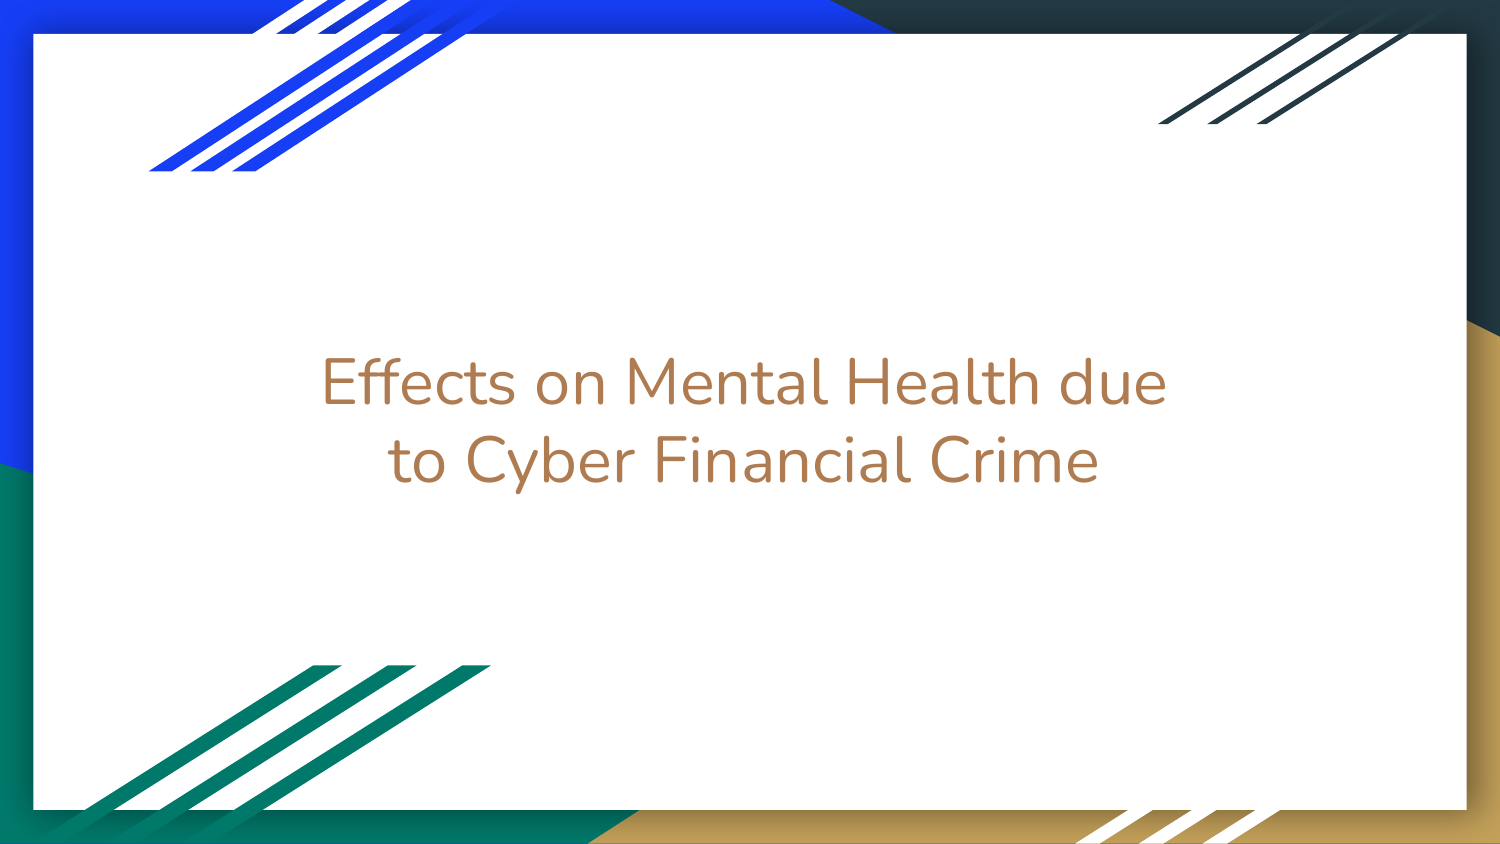

# Effects on Mental Health due to Cyber Financial Crime